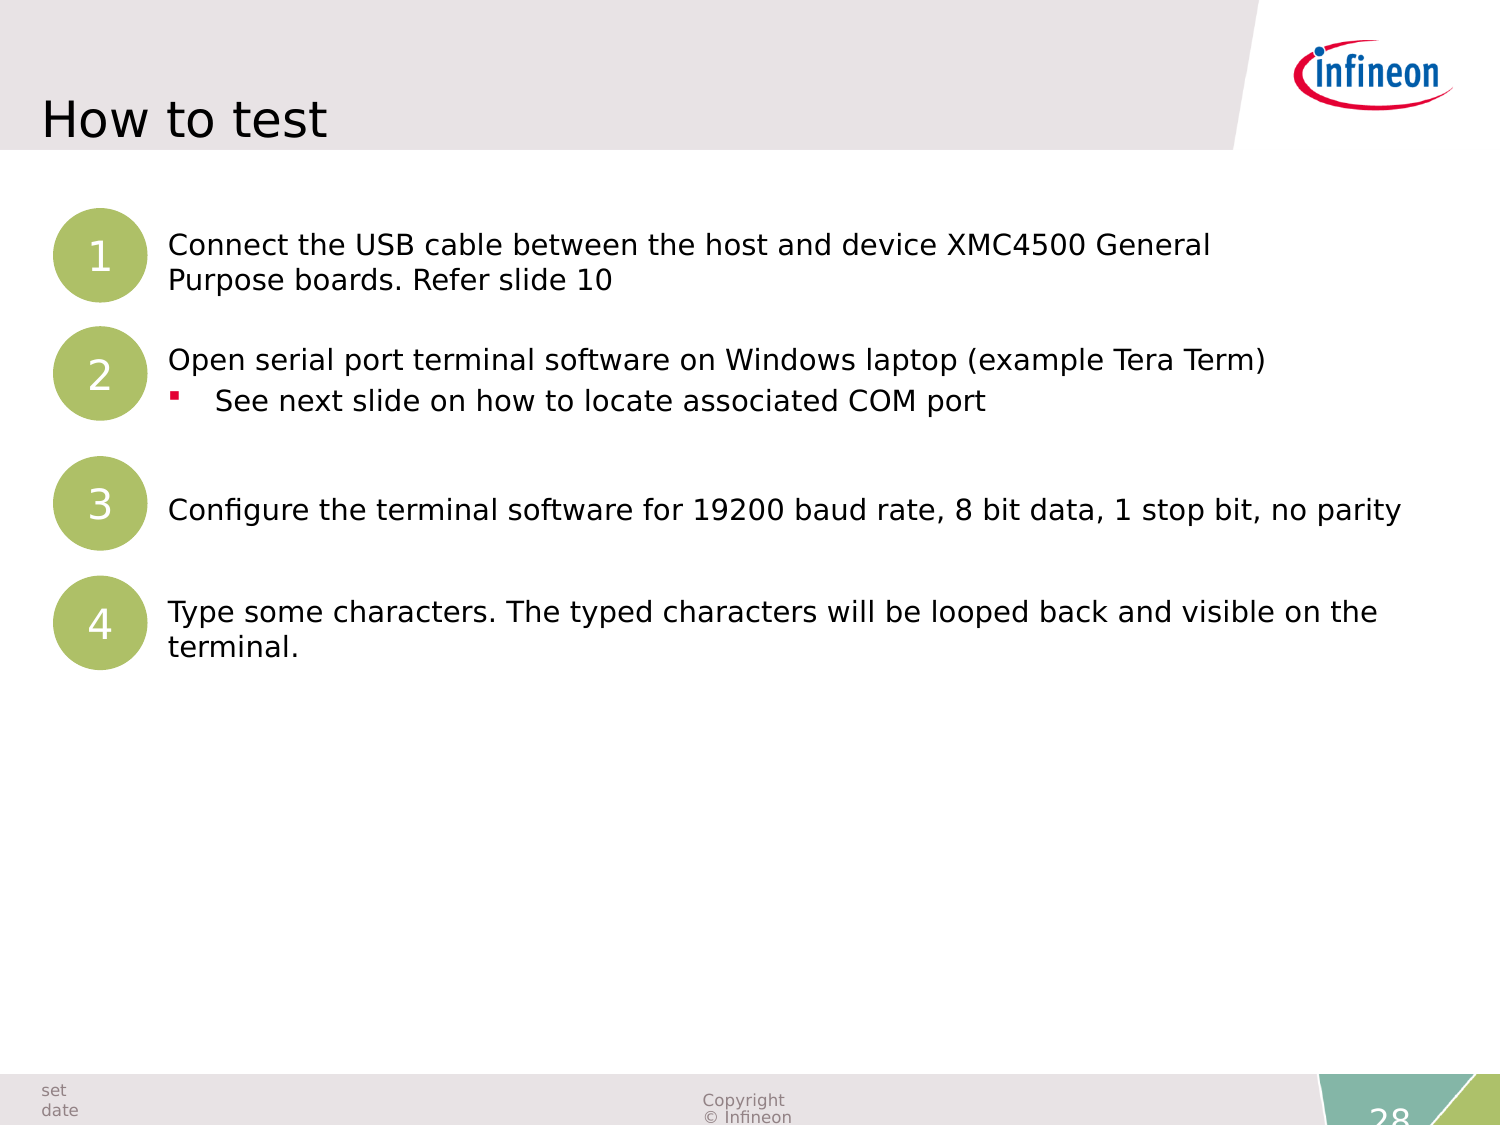

# How to test
1
Connect the USB cable between the host and device XMC4500 General Purpose boards. Refer slide 10
2
Open serial port terminal software on Windows laptop (example Tera Term)
See next slide on how to locate associated COM port
3
Configure the terminal software for 19200 baud rate, 8 bit data, 1 stop bit, no parity
4
Type some characters. The typed characters will be looped back and visible on the terminal.
 28
set date
Copyright © Infineon Technologies AG 2015. All rights reserved.